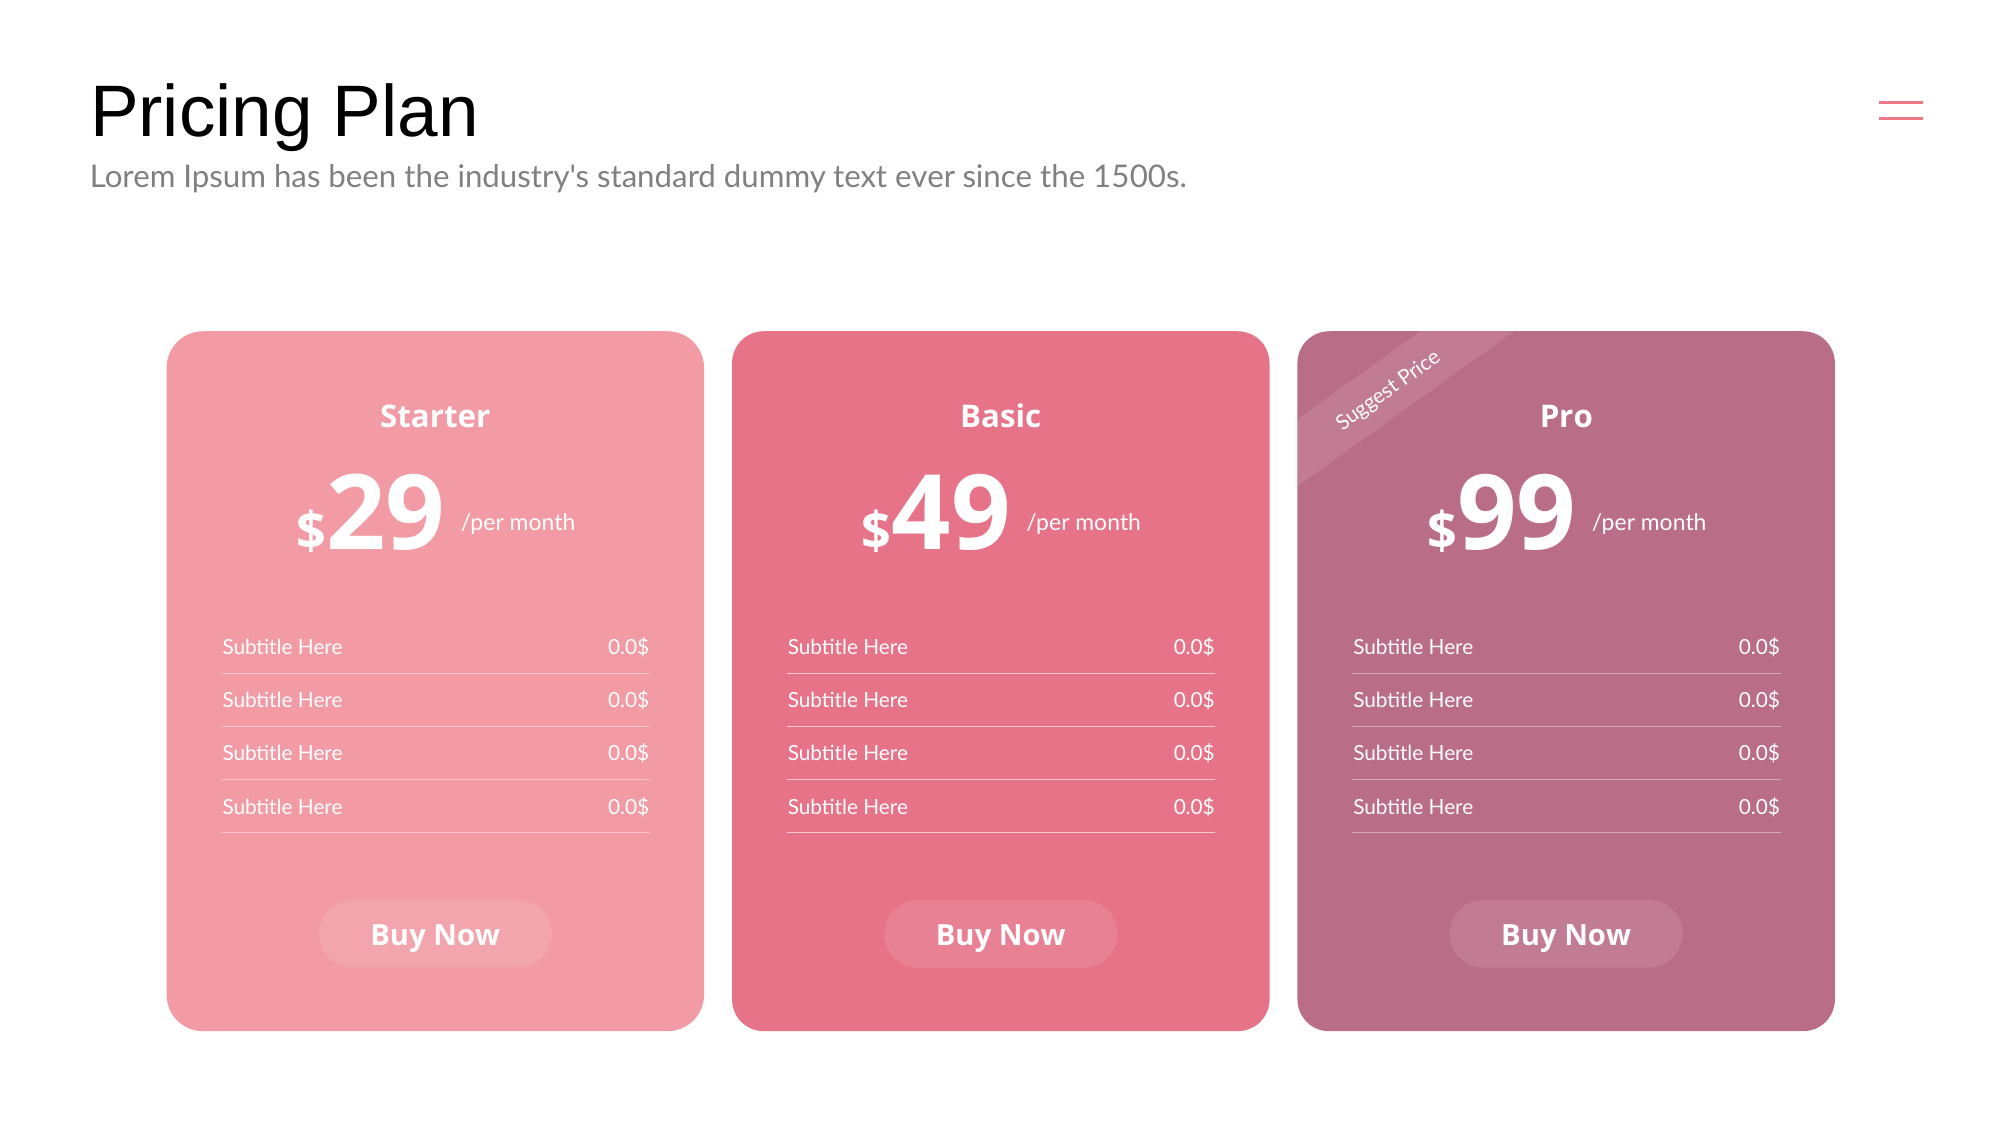

# Pricing Plan
Lorem Ipsum has been the industry's standard dummy text ever since the 1500s.

Suggest Price
Starter
Basic
Pro
$29
$49
$99
/per month
/per month
/per month
Subtitle Here
0.0$
Subtitle Here
0.0$
Subtitle Here
0.0$
Subtitle Here
0.0$
Subtitle Here
0.0$
Subtitle Here
0.0$
Subtitle Here
0.0$
Subtitle Here
0.0$
Subtitle Here
0.0$
Subtitle Here
0.0$
Subtitle Here
0.0$
Subtitle Here
0.0$

Buy Now
Buy Now
Buy Now